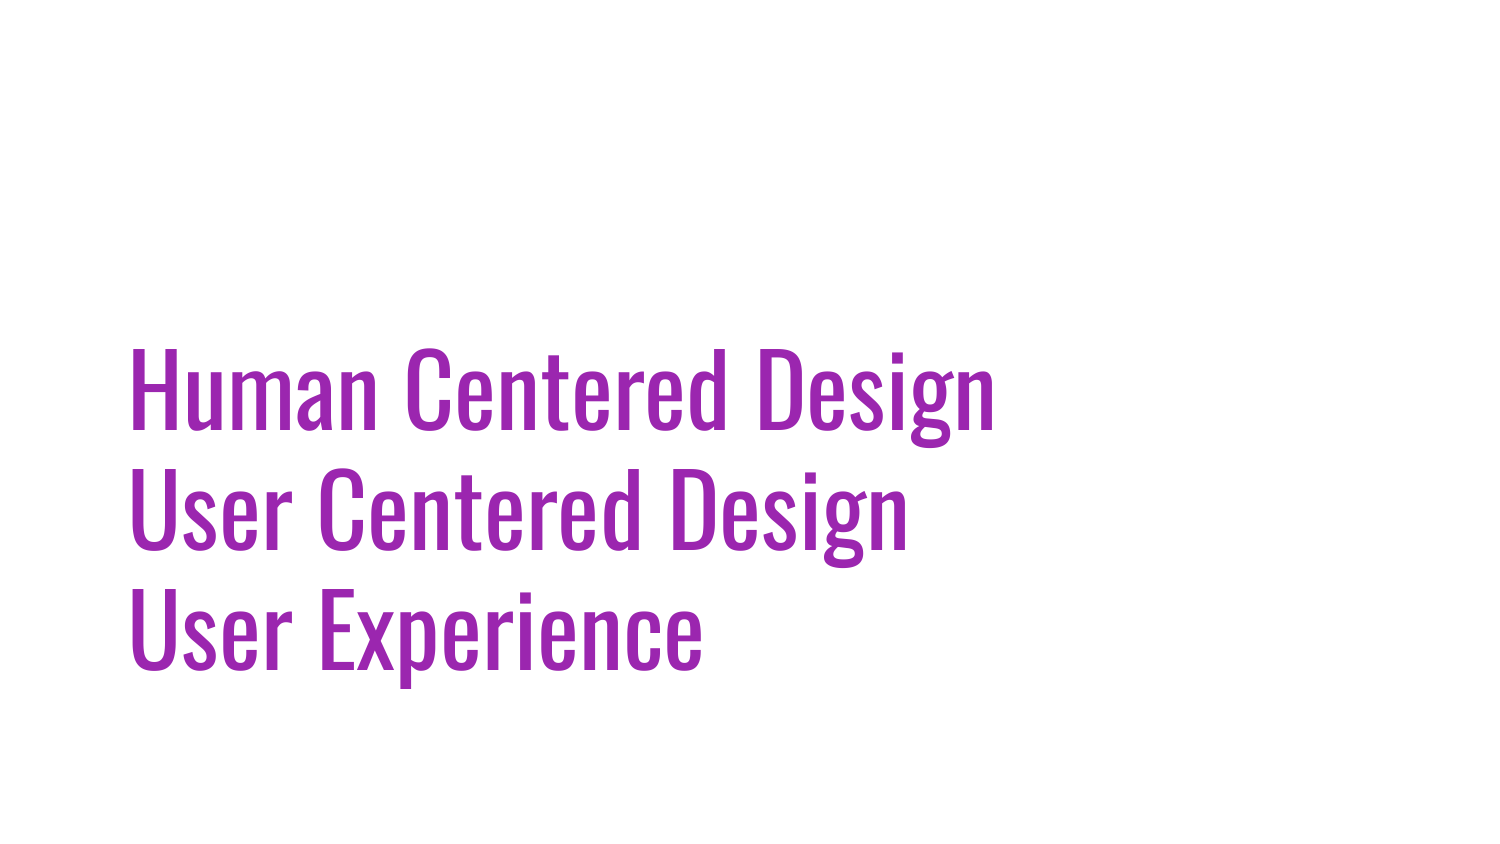

# Human Centered Design
User Centered Design
User Experience